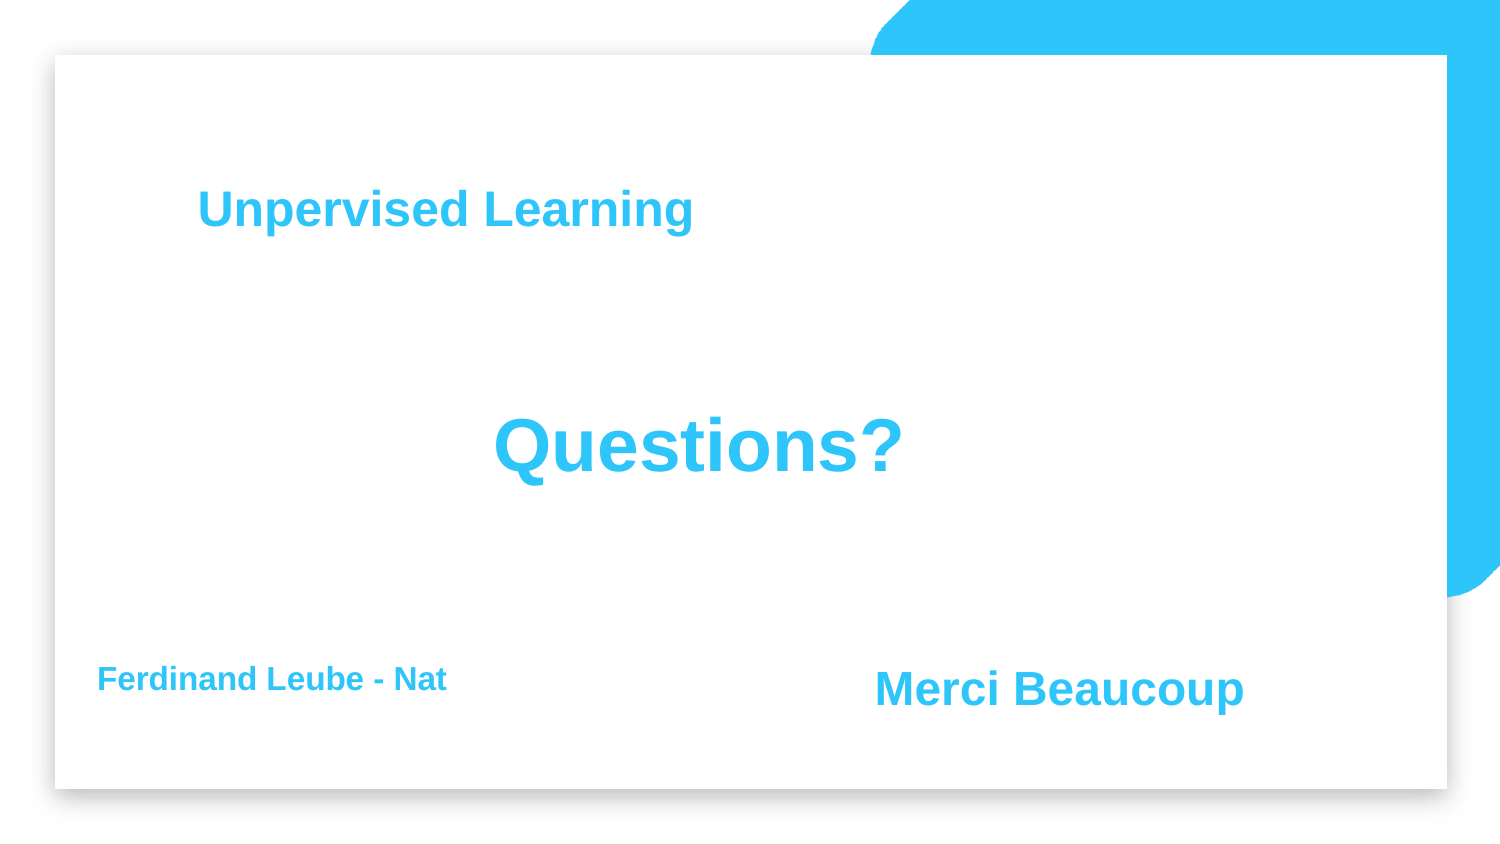

Unpervised Learning
Questions?
Ferdinand Leube - Nat
Merci Beaucoup